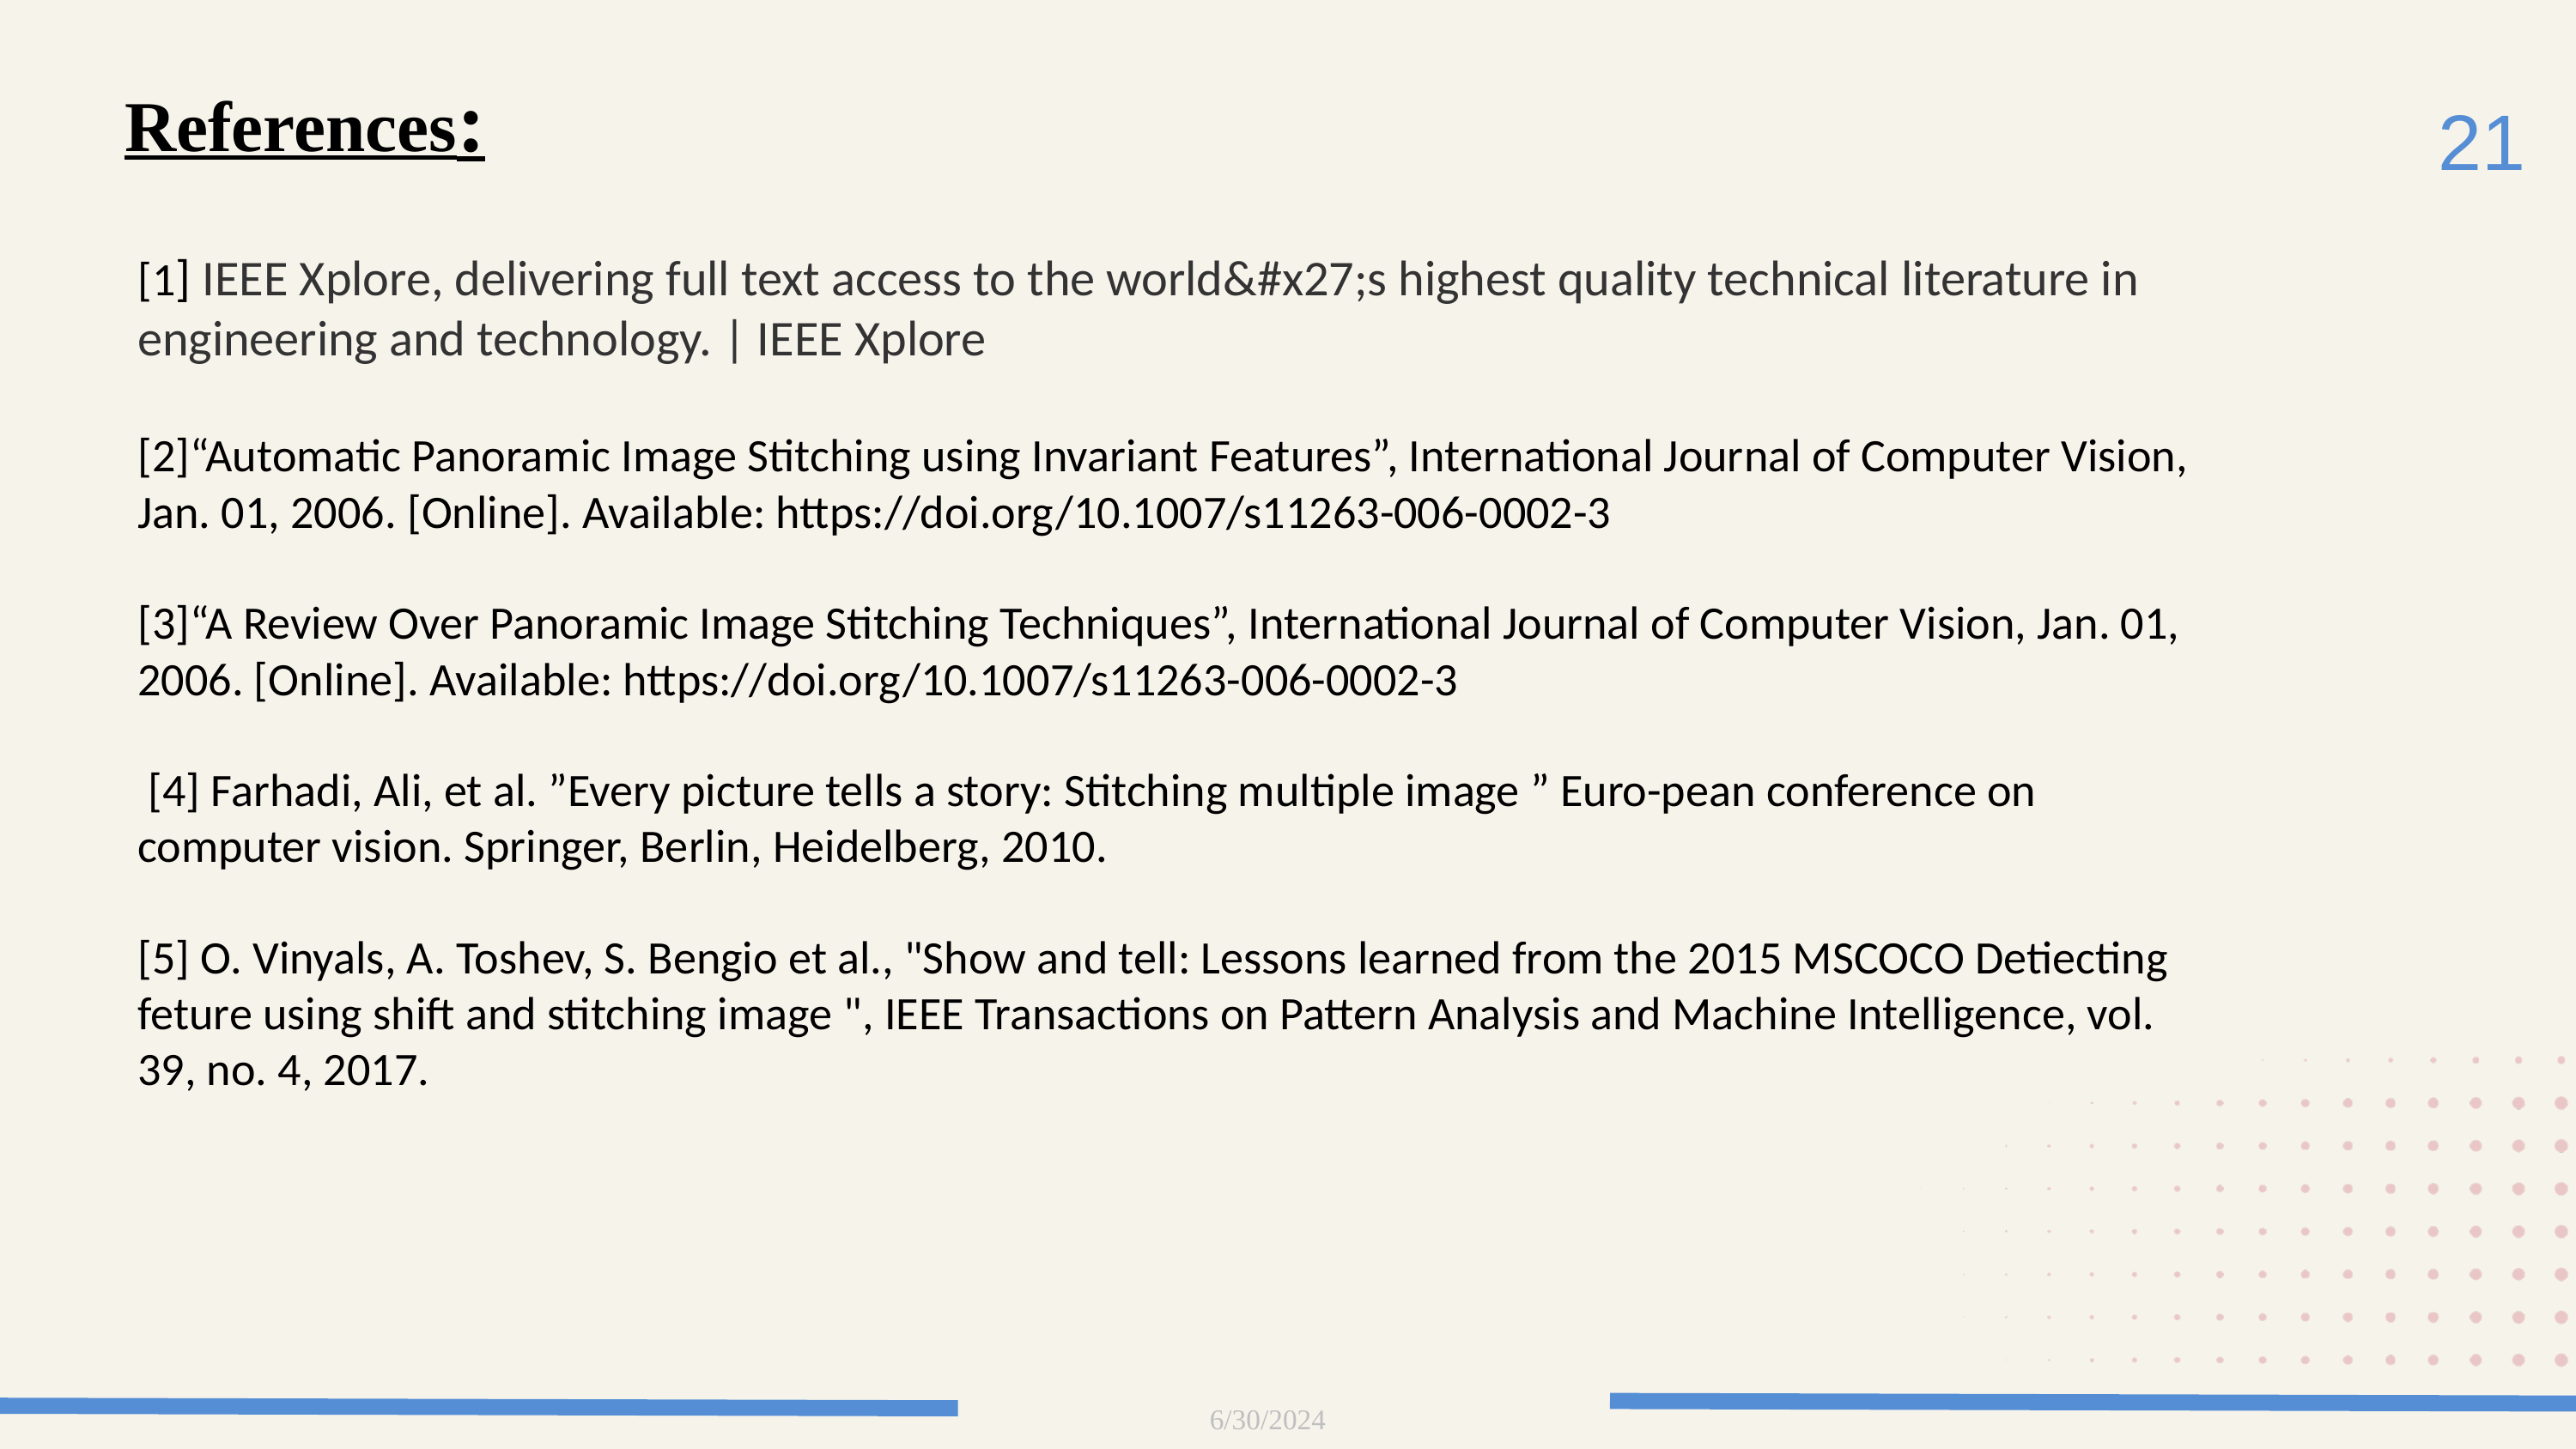

21
References:
[1] IEEE Xplore, delivering full text access to the world&#x27;s highest quality technical literature in engineering and technology. | IEEE Xplore

[2]“Automatic Panoramic Image Stitching using Invariant Features”, International Journal of Computer Vision, Jan. 01, 2006. [Online]. Available: https://doi.org/10.1007/s11263-006-0002-3
[3]“A Review Over Panoramic Image Stitching Techniques”, International Journal of Computer Vision, Jan. 01, 2006. [Online]. Available: https://doi.org/10.1007/s11263-006-0002-3

 [4] Farhadi, Ali, et al. ”Every picture tells a story: Stitching multiple image ” Euro-pean conference on computer vision. Springer, Berlin, Heidelberg, 2010.
[5] O. Vinyals, A. Toshev, S. Bengio et al., "Show and tell: Lessons learned from the 2015 MSCOCO Detiecting feture using shift and stitching image ", IEEE Transactions on Pattern Analysis and Machine Intelligence, vol. 39, no. 4, 2017.

6/30/2024